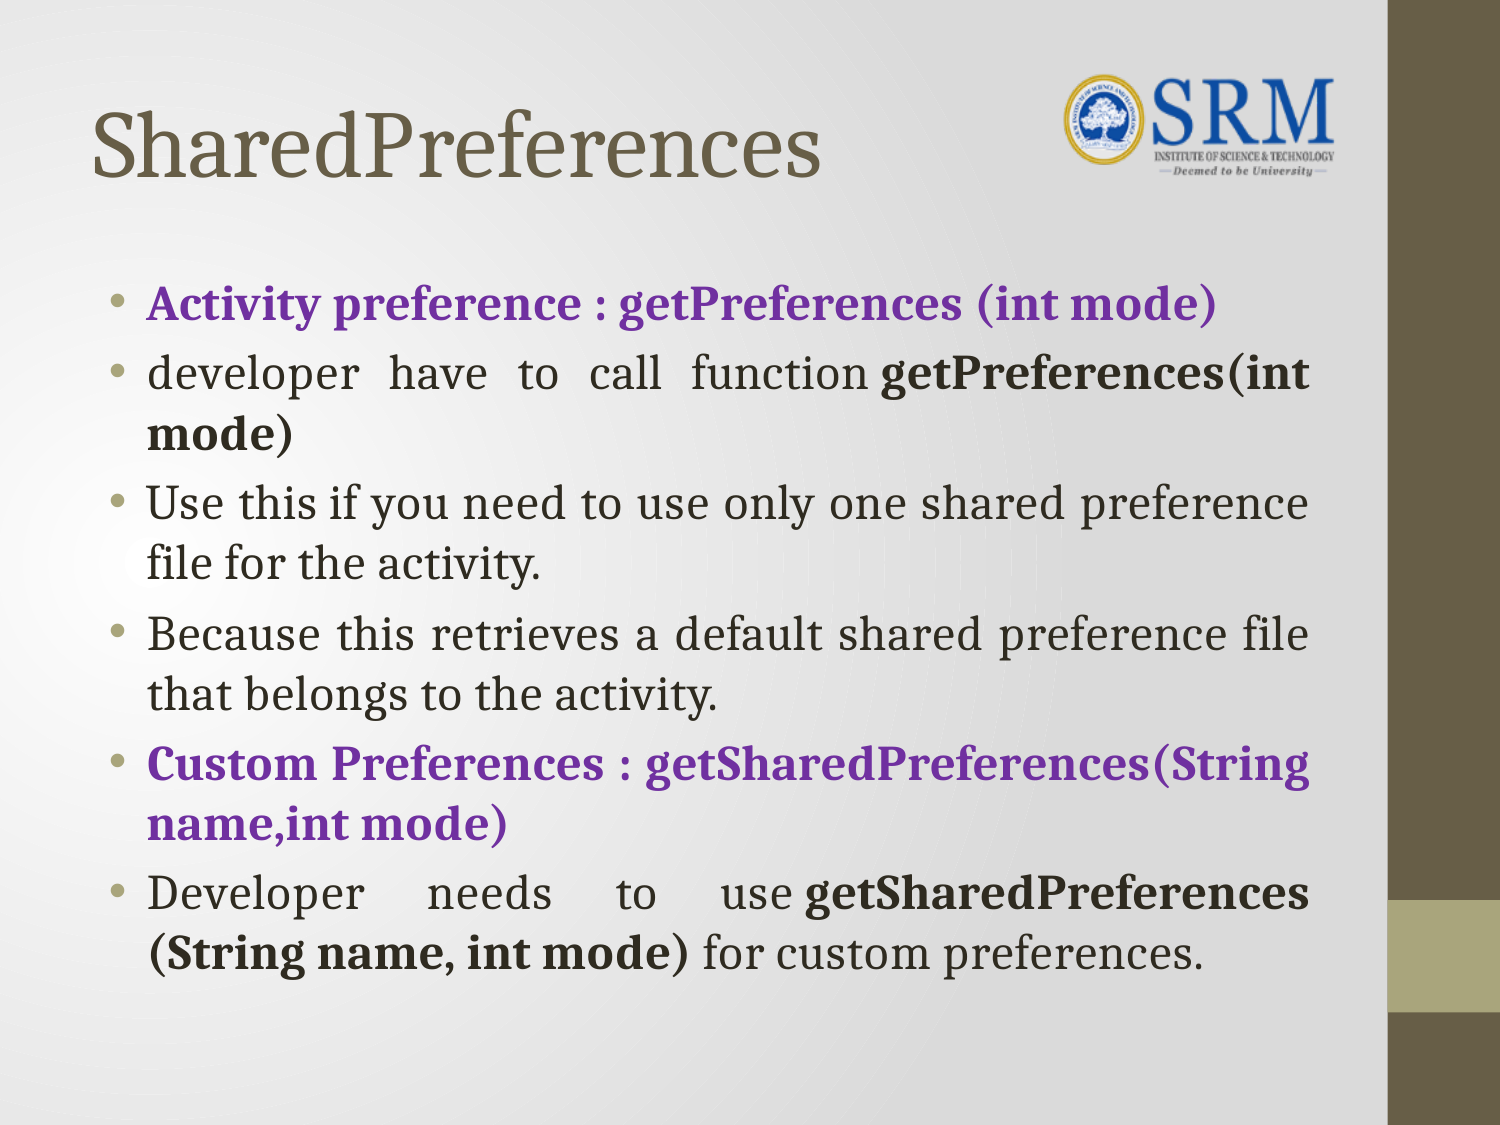

# SharedPreferences
Activity preference : getPreferences (int mode)
developer have to call function getPreferences(int mode)
Use this if you need to use only one shared preference file for the activity.
Because this retrieves a default shared preference file that belongs to the activity.
Custom Preferences : getSharedPreferences(String name,int mode)
Developer needs to use getSharedPreferences (String name, int mode) for custom preferences.